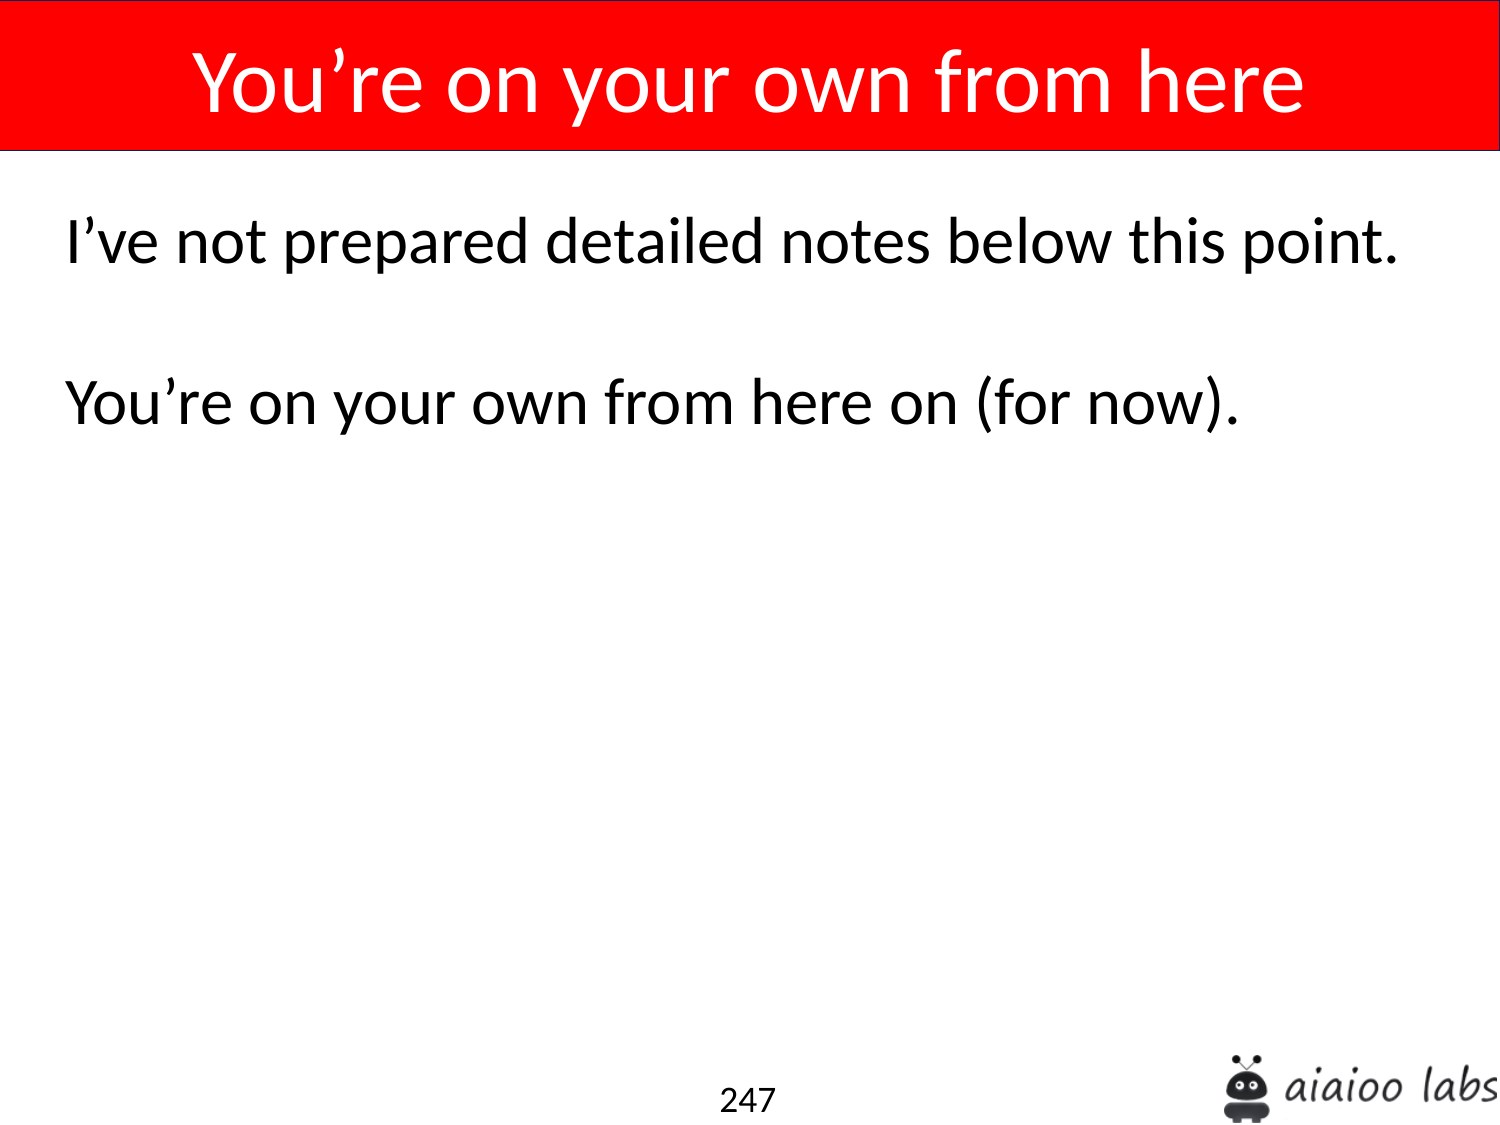

You’re on your own from here
I’ve not prepared detailed notes below this point.

You’re on your own from here on (for now).